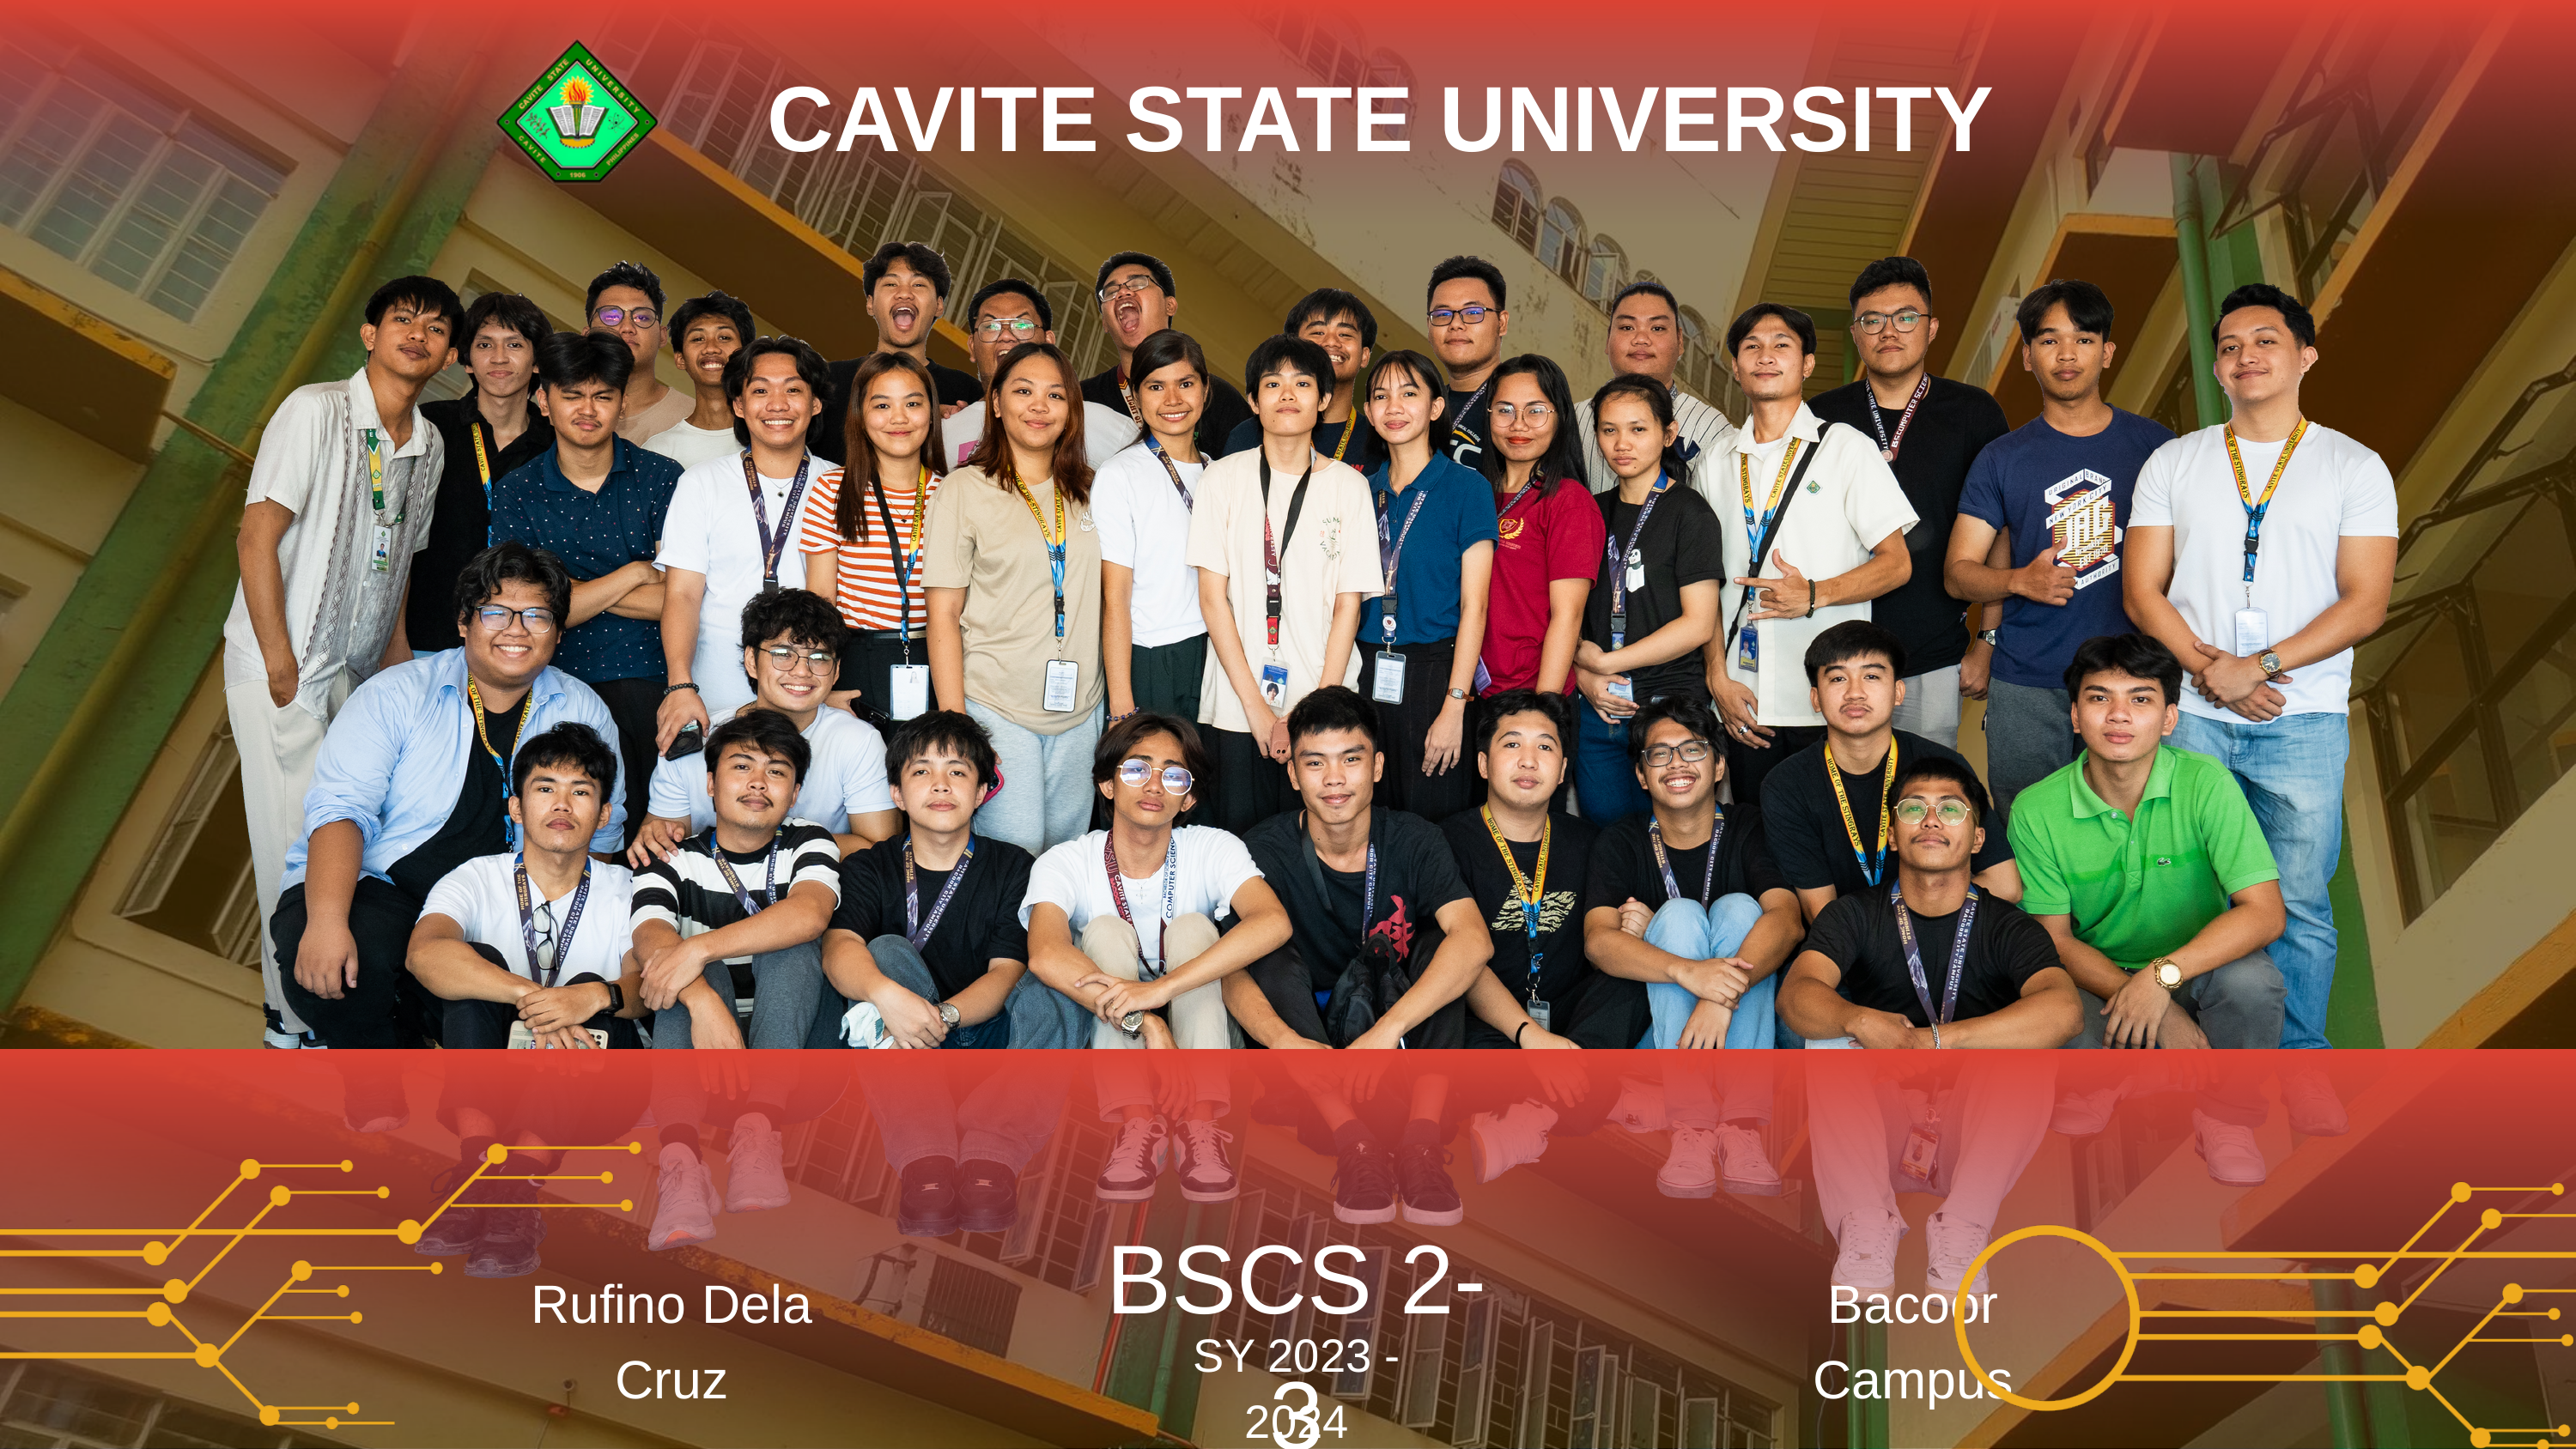

CAVITE STATE UNIVERSITY

BSCS 2-3
Rufino Dela Cruz
Bacoor Campus
SY 2023 - 2024